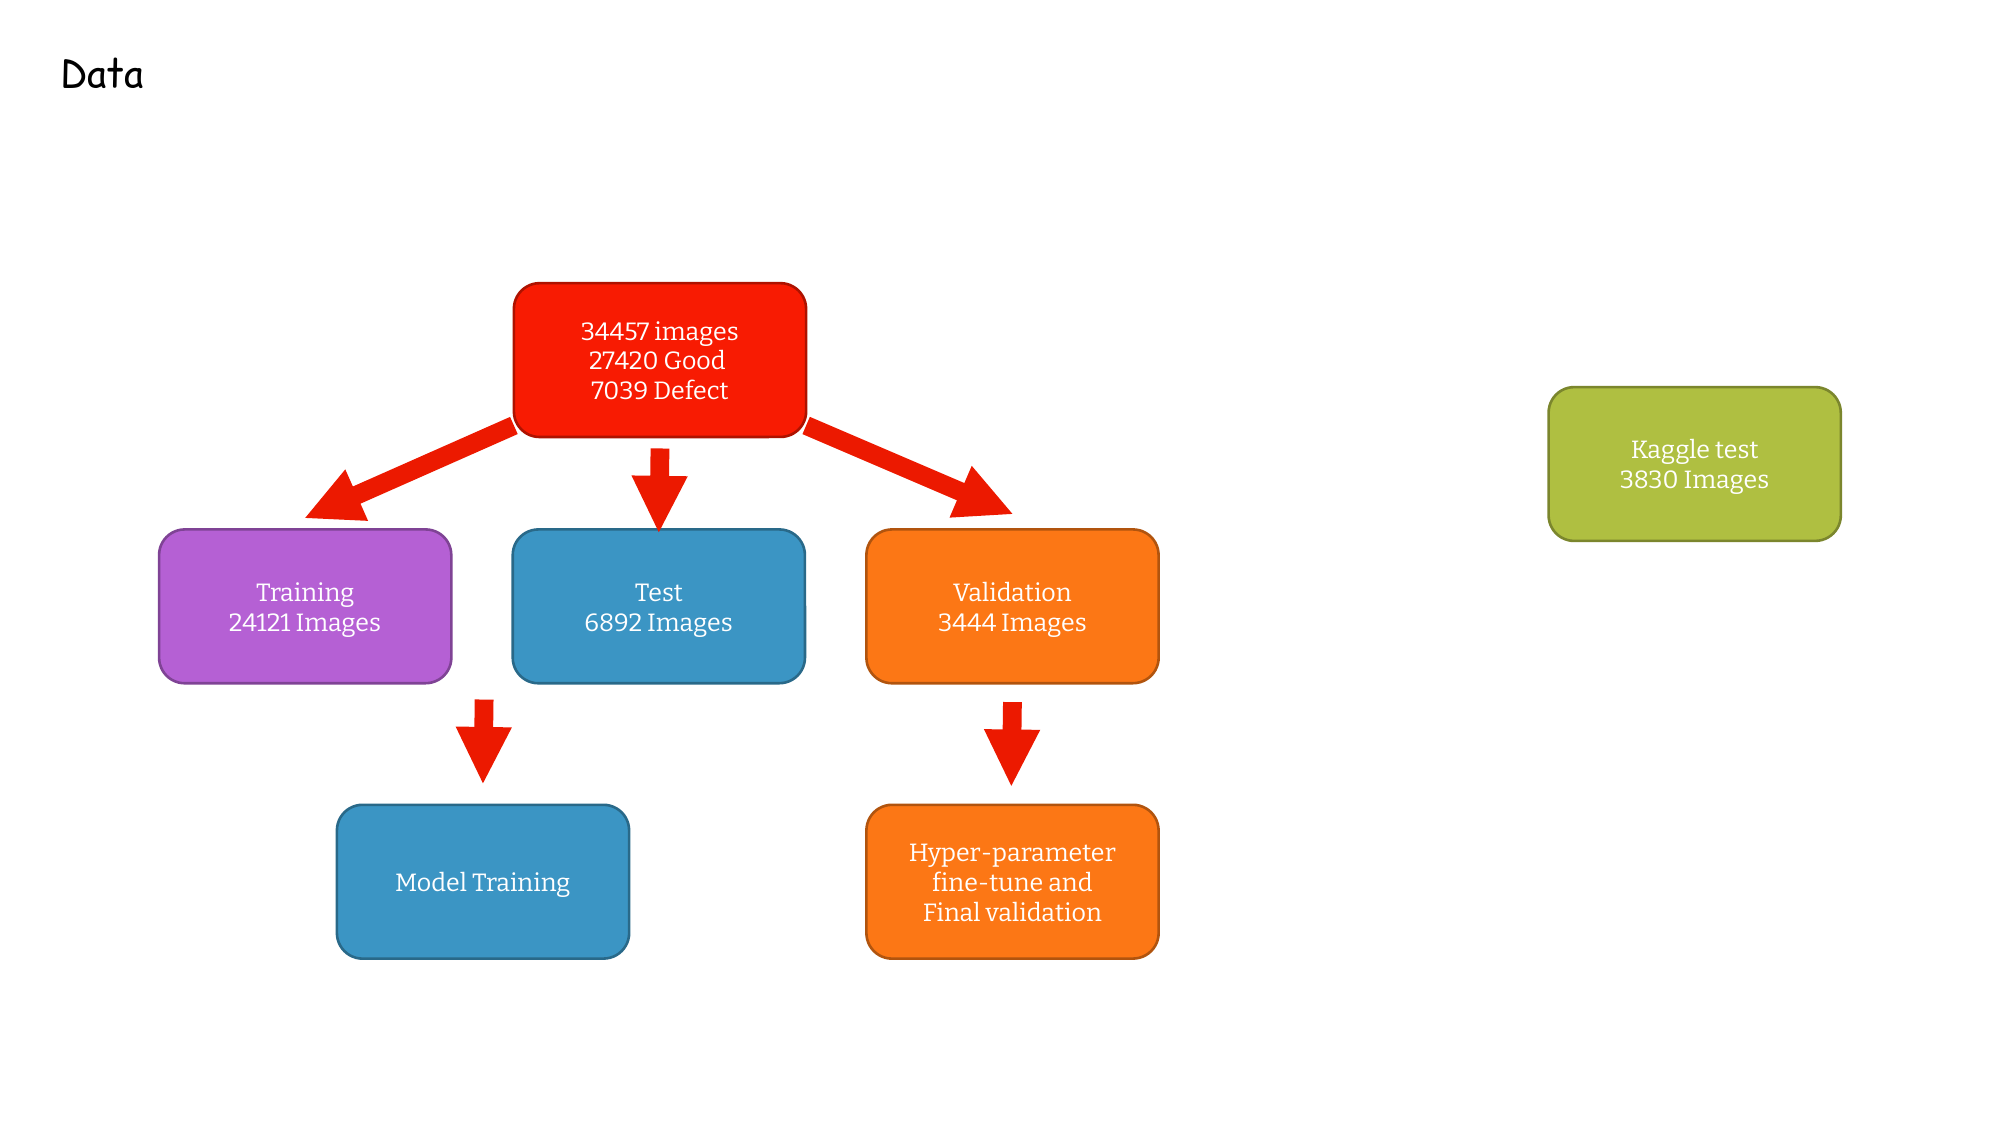

Data
34457 images
27420 Good
7039 Defect
Validation
3444 Images
Training
24121 Images
Test
6892 Images
Model Training
Hyper-parameter fine-tune and
Final validation

Kaggle test
3830 Images